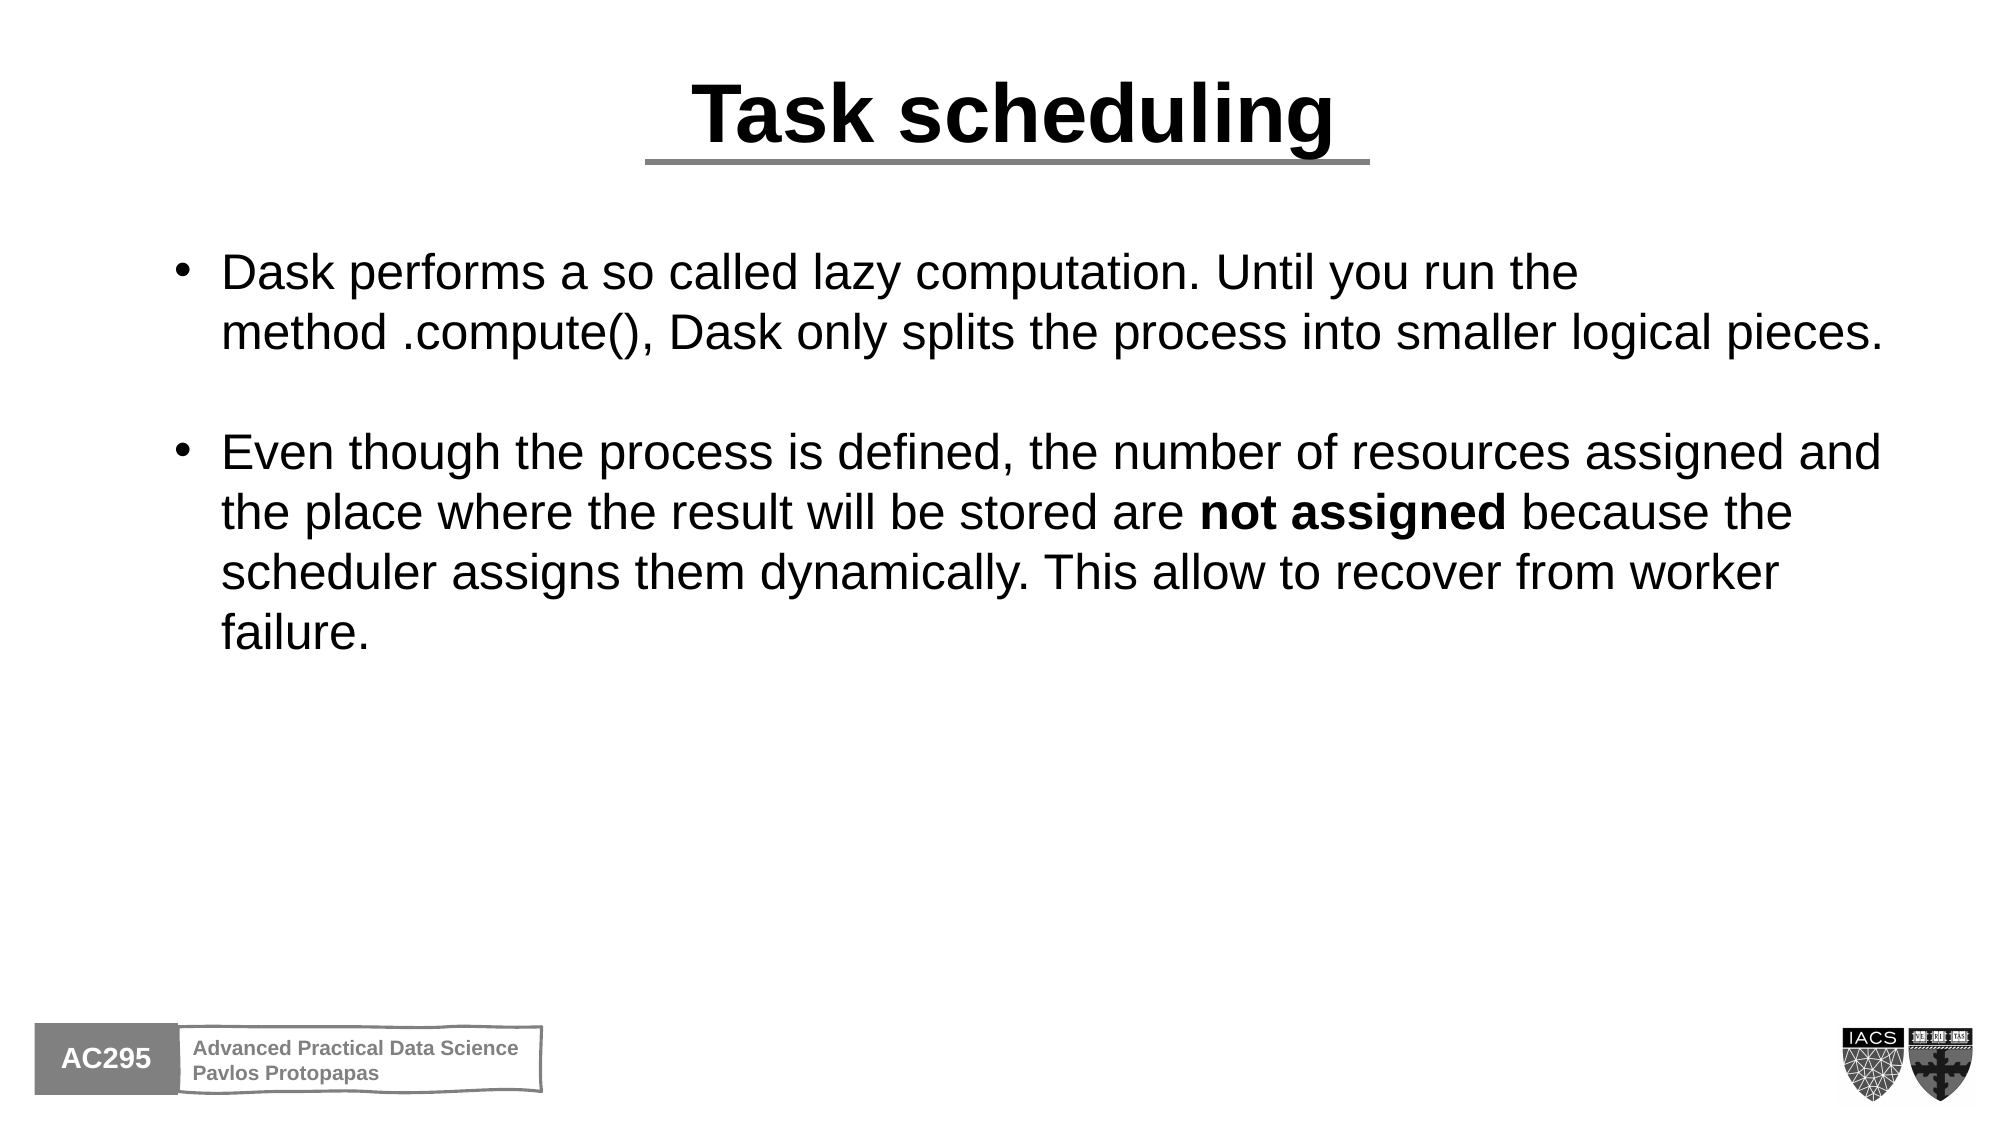

Task scheduling
Dask performs a so called lazy computation. Until you run the method .compute(), Dask only splits the process into smaller logical pieces.

Even though the process is defined, the number of resources assigned and the place where the result will be stored are not assigned because the scheduler assigns them dynamically. This allow to recover from worker failure.